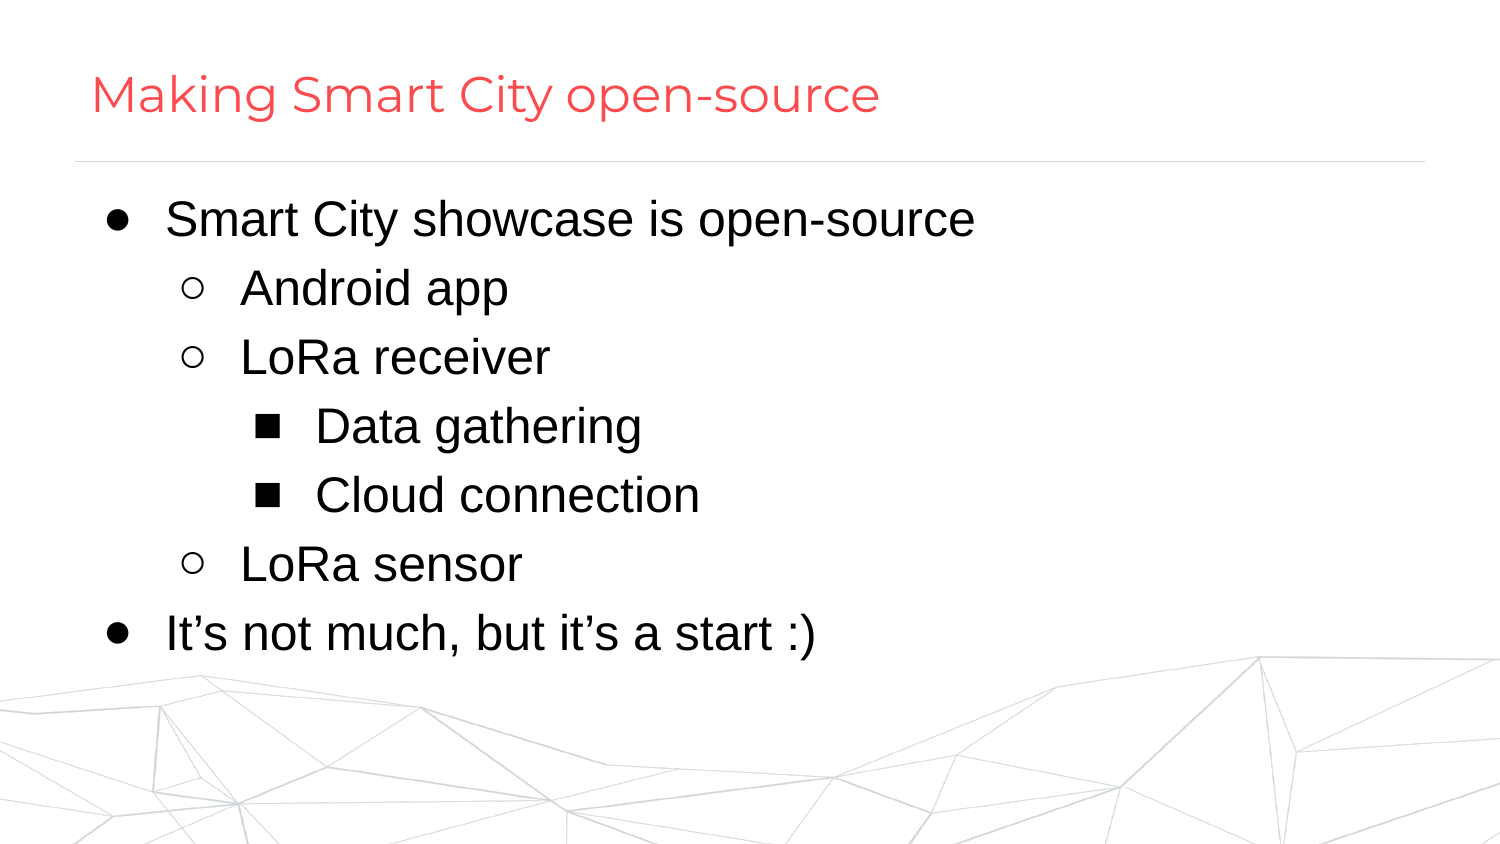

# Making Smart City open-source
Smart City showcase is open-source
Android app
LoRa receiver
Data gathering
Cloud connection
LoRa sensor
It’s not much, but it’s a start :)